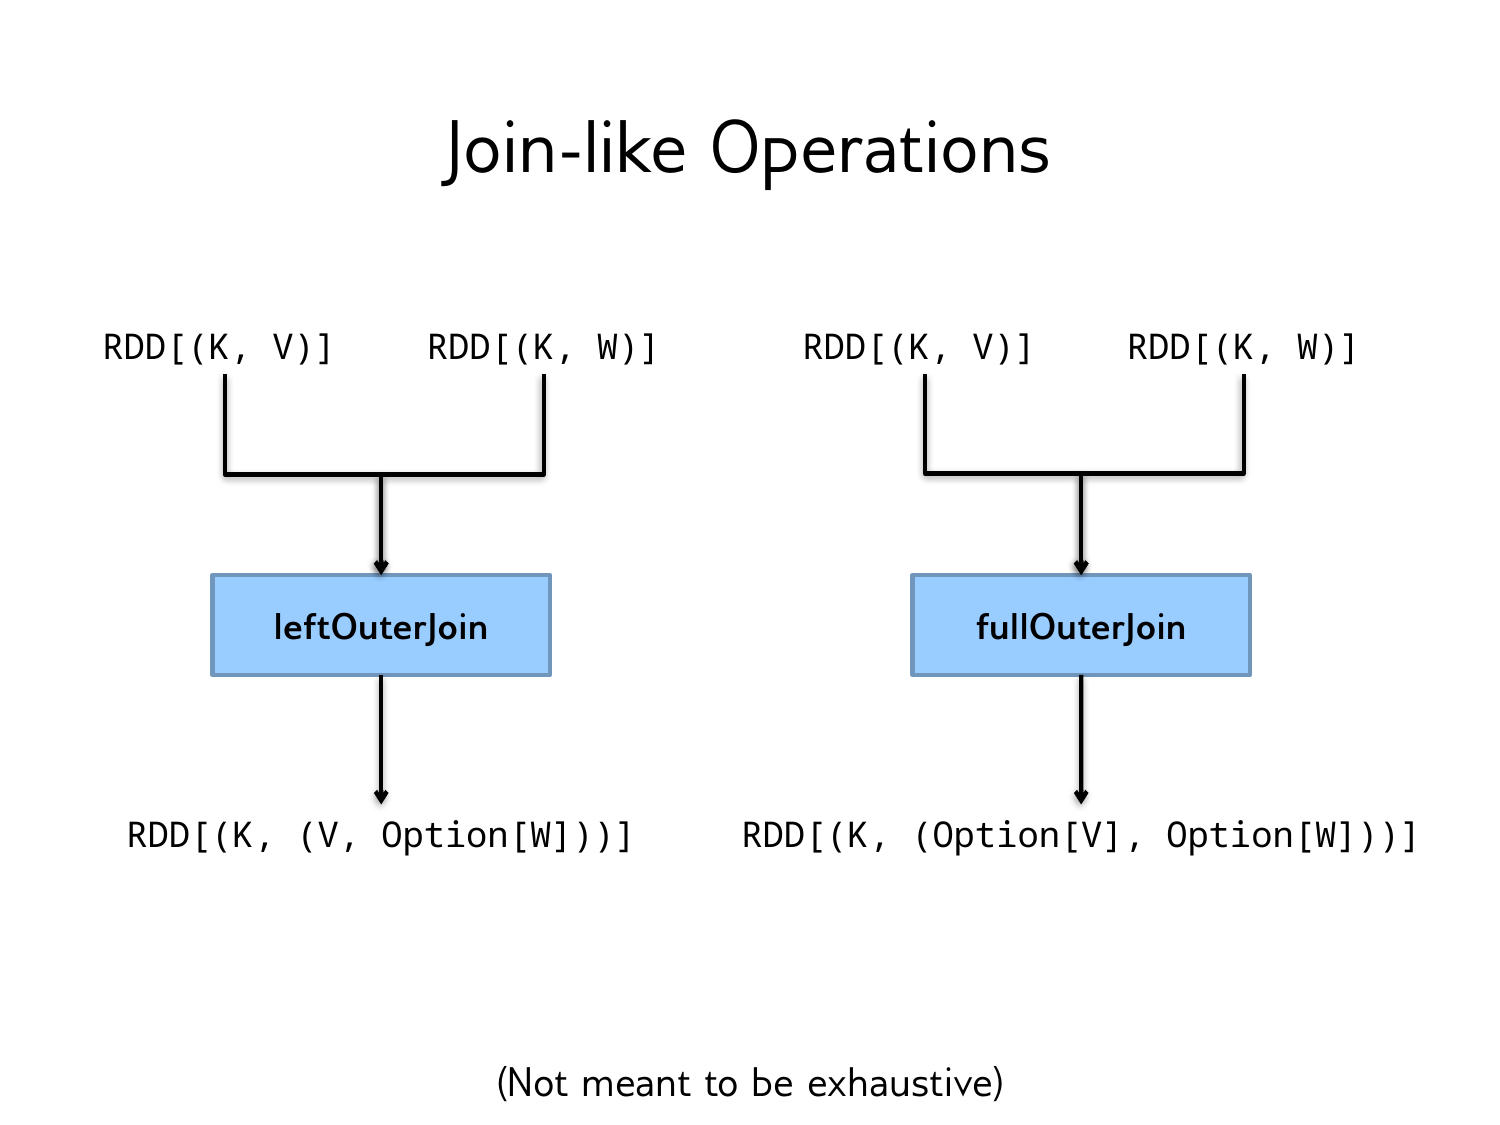

Join-like Operations
RDD[(K, V)]
RDD[(K, W)]
leftOuterJoin
RDD[(K, (V, Option[W]))]
RDD[(K, V)]
RDD[(K, W)]
fullOuterJoin
RDD[(K, (Option[V], Option[W]))]
(Not meant to be exhaustive)